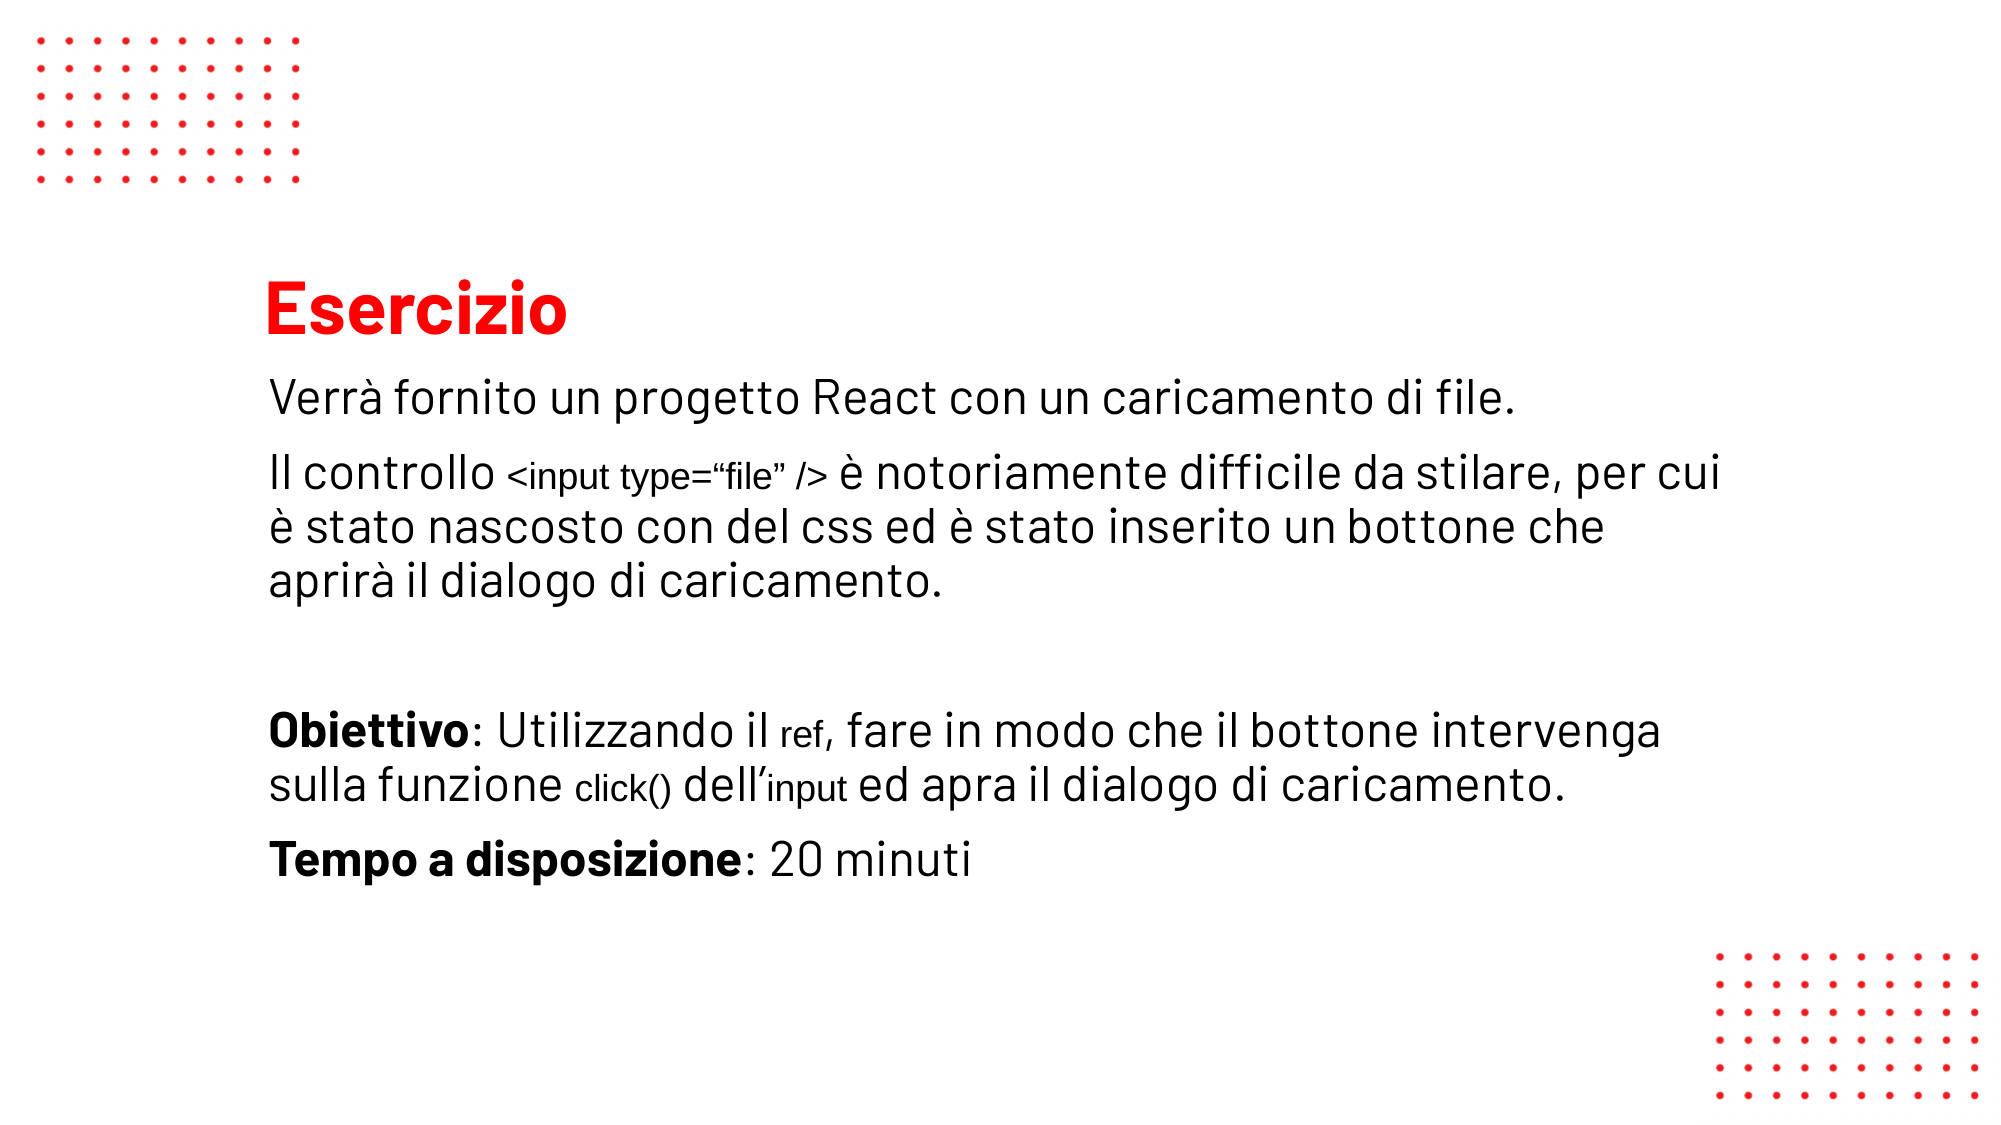

# Esercizio
Verrà fornito un progetto React con un caricamento di file.
Il controllo <input type=“file” /> è notoriamente difficile da stilare, per cui è stato nascosto con del css ed è stato inserito un bottone che aprirà il dialogo di caricamento.

Obiettivo: Utilizzando il ref, fare in modo che il bottone intervenga sulla funzione click() dell’input ed apra il dialogo di caricamento.
Tempo a disposizione: 20 minuti